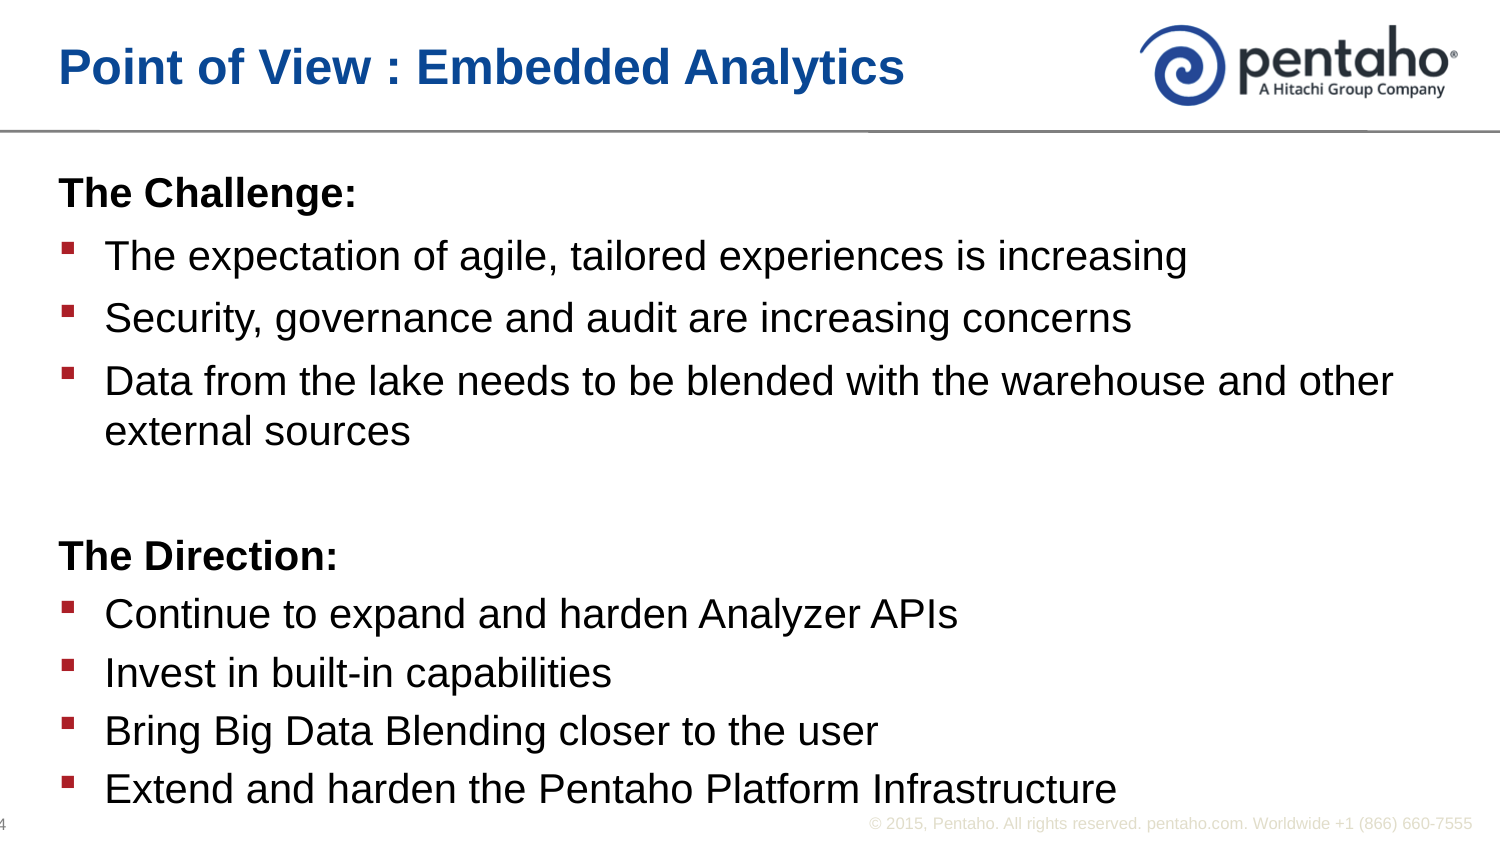

# Point of View : Embedded Analytics
The Challenge:
The expectation of agile, tailored experiences is increasing
Security, governance and audit are increasing concerns
Data from the lake needs to be blended with the warehouse and other external sources

The Direction:
Continue to expand and harden Analyzer APIs
Invest in built-in capabilities
Bring Big Data Blending closer to the user
Extend and harden the Pentaho Platform Infrastructure